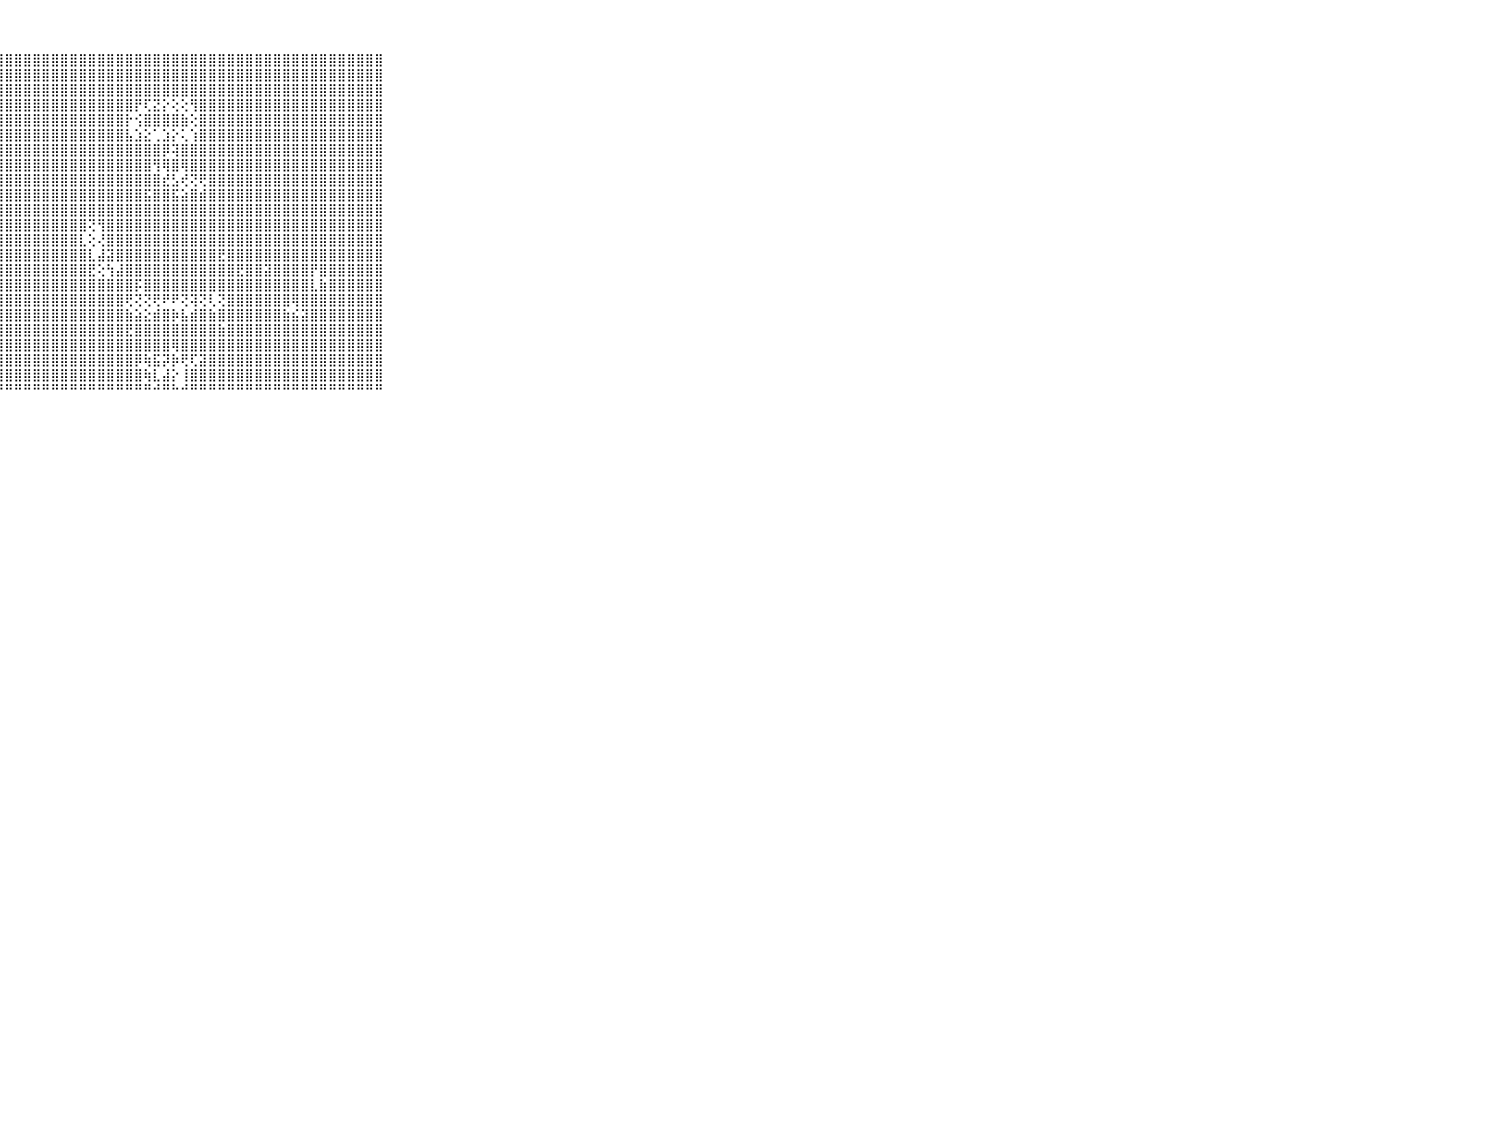

⠀⠀⠀⠀⠀⠀⠀⠀⠀⠀⠀⣿⣿⣿⣿⣿⣿⣿⣿⣿⣿⣿⣿⣿⣿⣿⣿⣿⣿⣿⣿⣿⣿⣿⣿⣿⣿⣿⣿⣿⣿⣿⣿⣿⣿⣿⣿⣿⣿⣿⣿⣿⣿⣿⣿⣿⣿⣿⣿⣿⣿⣿⣿⣿⣿⣿⣿⣿⣿⠀⠀⠀⠀⠀⠀⠀⠀⠀⠀⠀⠀
⠀⠀⠀⠀⠀⠀⠀⠀⠀⠀⠀⣿⣿⣿⣿⣿⣿⣿⣿⣿⣿⣿⣿⣿⣿⣿⣿⣿⣿⣿⣿⣿⣿⣿⣿⣿⣿⣿⣿⣿⣿⣿⣿⣿⣿⣿⣿⣿⣿⣿⣿⣿⣿⣿⣿⣿⣿⣿⣿⣿⣿⣿⣿⣿⣿⣿⣿⣿⣿⠀⠀⠀⠀⠀⠀⠀⠀⠀⠀⠀⠀
⠀⠀⠀⠀⠀⠀⠀⠀⠀⠀⠀⣿⣿⣿⣿⣿⣿⣿⣿⣿⣿⣿⣿⣿⣿⣿⣿⣿⣿⣿⣿⣿⣿⣿⣿⣿⣿⣿⣿⣿⣿⣿⣿⣿⣿⣿⣿⣿⣿⣿⣿⣿⣿⣿⣿⣿⣿⣿⣿⣿⣿⣿⣿⣿⣿⣿⣿⣿⣿⠀⠀⠀⠀⠀⠀⠀⠀⠀⠀⠀⠀
⠀⠀⠀⠀⠀⠀⠀⠀⠀⠀⠀⣿⣿⣿⣿⣿⣿⣿⣿⣿⣿⣿⣿⣿⣿⣿⣿⣿⣿⣿⣿⣿⣿⣿⣿⣿⣿⣿⣿⣿⣿⣿⡟⢏⣝⡕⢕⢕⢻⣿⣿⣿⣿⣿⣿⣿⣿⣿⣿⣿⣿⣿⣿⣿⣿⣿⣿⣿⣿⠀⠀⠀⠀⠀⠀⠀⠀⠀⠀⠀⠀
⠀⠀⠀⠀⠀⠀⠀⠀⠀⠀⠀⣿⣿⣿⣿⣿⣿⣿⣿⣿⣿⣿⣿⣿⣿⣿⣿⣿⣿⣿⣿⣿⣿⣿⣿⣿⣿⣿⣿⣿⣿⡗⢪⣿⣿⣿⣿⣷⢕⣿⣿⣿⣿⣿⣿⣿⣿⣿⣿⣿⣿⣿⣿⣿⣿⣿⣿⣿⣿⠀⠀⠀⠀⠀⠀⠀⠀⠀⠀⠀⠀
⠀⠀⠀⠀⠀⠀⠀⠀⠀⠀⠀⣿⣿⣿⣿⣿⣿⣿⣿⣿⣿⣿⣿⣿⣿⣿⣿⣿⣿⣿⣿⣿⣿⣿⣿⣿⣿⣿⣿⣿⣿⣧⣱⣕⢁⣱⡕⢅⢱⣿⣿⣿⣿⣿⣿⣿⣿⣿⣿⣿⣿⣿⣿⣿⣿⣿⣿⣿⣿⠀⠀⠀⠀⠀⠀⠀⠀⠀⠀⠀⠀
⠀⠀⠀⠀⠀⠀⠀⠀⠀⠀⠀⣿⣿⣿⣿⣿⣿⣿⣿⣿⣿⣿⣿⣿⣿⣿⣿⣿⣿⣿⣿⣿⣿⣿⣿⣿⣿⣿⣿⣿⣿⣿⣿⣿⣿⡿⢽⣿⣿⣿⣿⣿⣿⣿⣿⣿⣿⣿⣿⣿⣿⣿⣿⣿⣿⣿⣿⣿⣿⠀⠀⠀⠀⠀⠀⠀⠀⠀⠀⠀⠀
⠀⠀⠀⠀⠀⠀⠀⠀⠀⠀⠀⣿⣿⣿⣿⣿⣿⣿⣿⣿⣿⣿⣿⣿⣿⣿⣿⣿⣿⣿⣿⣿⣿⣿⣿⣿⣿⣿⣿⣿⣿⣿⣿⣿⢻⢿⣿⢿⣿⣿⣿⣿⣿⣿⣿⣿⣿⣿⣿⣿⣿⣿⣿⣿⣿⣿⣿⣿⣿⠀⠀⠀⠀⠀⠀⠀⠀⠀⠀⠀⠀
⠀⠀⠀⠀⠀⠀⠀⠀⠀⠀⠀⣿⣿⣿⣿⣿⣿⣿⣿⣿⣿⣿⣿⣿⣿⣿⣿⣿⣿⣿⣿⣿⣿⣿⣿⣿⣿⣿⣿⣿⣿⣿⣿⣿⣿⣞⣣⢞⢝⢟⣿⣿⣿⣿⣿⣿⣿⣿⣿⣿⣿⣿⣿⣿⣿⣿⣿⣿⣿⠀⠀⠀⠀⠀⠀⠀⠀⠀⠀⠀⠀
⠀⠀⠀⠀⠀⠀⠀⠀⠀⠀⠀⣿⣿⣿⣿⣿⣿⣿⣿⣿⣿⣿⣿⣿⣿⣿⣿⣿⣿⣿⣿⣿⣿⣿⣿⣿⣿⣿⣿⣿⣿⣿⣿⣯⣿⣿⣯⣵⣿⣾⣿⣿⣿⣿⣿⣿⣿⣿⣿⣿⣿⣿⣿⣿⣿⣿⣿⣿⣿⠀⠀⠀⠀⠀⠀⠀⠀⠀⠀⠀⠀
⠀⠀⠀⠀⠀⠀⠀⠀⠀⠀⠀⣿⣿⣿⣿⣿⣿⣿⣿⣿⣿⣿⣿⣿⣿⣿⣿⣿⣿⣿⣿⣿⣿⣿⣿⣿⣿⣿⣿⣿⣿⣿⣿⣿⣿⣿⣿⣿⣿⣿⣿⣿⣿⣿⣿⣿⣿⣿⣿⣿⣿⣿⣿⣿⣿⣿⣿⣿⣿⠀⠀⠀⠀⠀⠀⠀⠀⠀⠀⠀⠀
⠀⠀⠀⠀⠀⠀⠀⠀⠀⠀⠀⣿⣿⣿⣿⣿⣿⣿⣿⣿⣿⣿⣿⣿⣿⣿⣿⣿⣿⣿⣿⣿⣿⣿⣿⣿⣿⢝⢻⣿⣿⣿⣿⣿⣿⣿⣿⣿⣿⣿⣿⣿⣿⣿⣿⣿⣿⣿⣿⣿⣿⣿⣿⣿⣿⣿⣿⣿⣿⠀⠀⠀⠀⠀⠀⠀⠀⠀⠀⠀⠀
⠀⠀⠀⠀⠀⠀⠀⠀⠀⠀⠀⣿⣿⣿⣿⣿⣿⣿⣿⣿⣿⣿⣿⣿⣿⣿⣿⣿⣿⣿⣿⣿⣿⣿⣿⣿⣇⢕⢜⣿⣿⣿⣿⣿⣿⣿⣿⣿⣿⣿⣿⣿⣿⣿⣿⣿⣿⣿⣿⣿⣿⣿⣿⣿⣿⣿⣿⣿⣿⠀⠀⠀⠀⠀⠀⠀⠀⠀⠀⠀⠀
⠀⠀⠀⠀⠀⠀⠀⠀⠀⠀⠀⣿⣿⣿⣿⣿⣿⣿⣿⣿⣿⣿⣿⣿⣿⣿⣿⣿⣿⣿⣿⣿⣿⣿⣿⣿⣿⣇⣼⣽⣿⣿⣿⣿⣿⣿⣿⣿⣿⣿⣿⣟⣿⣿⣿⣿⣿⣿⣿⣿⣿⣿⣿⣿⣿⣿⣿⣿⣿⠀⠀⠀⠀⠀⠀⠀⠀⠀⠀⠀⠀
⠀⠀⠀⠀⠀⠀⠀⠀⠀⠀⠀⣿⣿⣿⣿⣿⣿⣿⣿⣿⣿⣿⣿⣿⣿⣿⣿⣿⣿⣿⣿⣿⣿⣿⣿⣿⣿⣟⢕⢳⣼⣿⣿⣿⣿⣿⣿⣿⣿⣿⣿⣿⣿⣟⣿⣿⣽⣿⣿⣿⣿⡟⣿⣿⣿⣿⣿⣿⣿⠀⠀⠀⠀⠀⠀⠀⠀⠀⠀⠀⠀
⠀⠀⠀⠀⠀⠀⠀⠀⠀⠀⠀⣿⣿⣿⣿⣿⣿⣿⣿⣿⣿⣿⣿⣿⣿⣿⣿⣿⣿⣿⣿⣿⣿⣿⣿⣿⣿⣿⣿⣿⣿⣿⡯⣿⣿⣿⣿⣿⣿⣿⣿⣿⣿⣿⣿⣿⣿⣿⣿⣿⣿⣇⣷⣿⣿⣿⣿⣿⣿⠀⠀⠀⠀⠀⠀⠀⠀⠀⠀⠀⠀
⠀⠀⠀⠀⠀⠀⠀⠀⠀⠀⠀⣿⣿⣿⣿⣿⣿⣿⣿⣿⣿⣿⣿⣿⣿⣿⣿⣿⣿⣿⣿⣿⣿⣿⣿⣿⣿⣿⣿⣿⣿⢟⢝⢝⢟⠟⠟⢝⢽⢝⢇⢝⣿⣿⣿⣿⣿⣿⣿⢿⣿⣿⣿⣿⣿⣿⣿⣿⣿⠀⠀⠀⠀⠀⠀⠀⠀⠀⠀⠀⠀
⠀⠀⠀⠀⠀⠀⠀⠀⠀⠀⠀⣿⣿⣿⣿⣿⣿⣿⣿⣿⣿⣿⣿⣿⣿⣿⣿⣿⣿⣿⣿⣿⣿⣿⣿⣿⣿⣿⣿⣿⣿⣷⣵⣕⣾⣿⡷⣧⣾⣿⣷⣿⣿⣿⣿⣿⣿⣿⣷⣮⣽⣿⣿⣿⣿⣿⣿⣿⣿⠀⠀⠀⠀⠀⠀⠀⠀⠀⠀⠀⠀
⠀⠀⠀⠀⠀⠀⠀⠀⠀⠀⠀⣿⣿⣿⣿⣿⣿⣿⣿⣿⣿⣿⣿⣿⣿⣿⣿⣿⣿⣿⣿⣿⣿⣿⣿⣿⣿⣿⣿⣿⣿⣟⣿⣿⣿⣿⣿⣿⣿⣿⣿⣷⣿⣿⣿⣿⣿⣿⣿⣿⣿⣿⣿⣿⣿⣿⣿⣿⣿⠀⠀⠀⠀⠀⠀⠀⠀⠀⠀⠀⠀
⠀⠀⠀⠀⠀⠀⠀⠀⠀⠀⠀⣿⣿⣿⣿⣿⣿⣿⣿⣿⣿⣿⣿⣿⣿⣿⣿⣿⣿⣿⣿⣿⣿⣿⣿⣿⣿⣿⣿⣿⣿⣿⣿⣿⣿⣿⢿⣿⣿⣿⣿⣿⣿⣿⣿⣿⣿⣿⣿⣿⣿⣿⣿⣿⣿⣿⣿⣿⣿⠀⠀⠀⠀⠀⠀⠀⠀⠀⠀⠀⠀
⠀⠀⠀⠀⠀⠀⠀⠀⠀⠀⠀⣿⣿⣿⣿⣿⣿⣿⣿⣿⣿⣿⣿⣿⣿⣿⣿⣿⣿⣿⣿⣿⣿⣿⣿⣿⣿⣿⣿⣿⣿⣿⡿⢷⣯⡽⡷⢟⢏⣽⣿⣿⣿⣿⣿⣿⣿⣿⣿⣿⣿⣿⣿⣿⣿⣿⣿⣿⣿⠀⠀⠀⠀⠀⠀⠀⠀⠀⠀⠀⠀
⠀⠀⠀⠀⠀⠀⠀⠀⠀⠀⠀⣿⣿⣿⣿⣿⣿⣿⣿⣿⣿⣿⣿⣿⣿⣿⣿⣿⣿⣿⣿⣿⣿⣿⣿⣿⣿⣿⣿⣿⣿⣿⣿⢷⣇⣼⡕⢸⣿⣿⣿⣿⣿⣿⣿⣿⣿⣿⣿⣿⣿⣿⣿⣿⣿⣿⣿⣿⣿⠀⠀⠀⠀⠀⠀⠀⠀⠀⠀⠀⠀
⠀⠀⠀⠀⠀⠀⠀⠀⠀⠀⠀⠛⠛⠛⠛⠛⠛⠛⠛⠛⠛⠛⠛⠛⠛⠛⠛⠛⠛⠛⠛⠛⠛⠛⠛⠛⠛⠛⠛⠛⠛⠛⠛⠛⠚⠛⠓⠚⠛⠛⠛⠛⠛⠛⠛⠛⠛⠛⠛⠛⠛⠛⠛⠛⠛⠛⠛⠛⠛⠀⠀⠀⠀⠀⠀⠀⠀⠀⠀⠀⠀